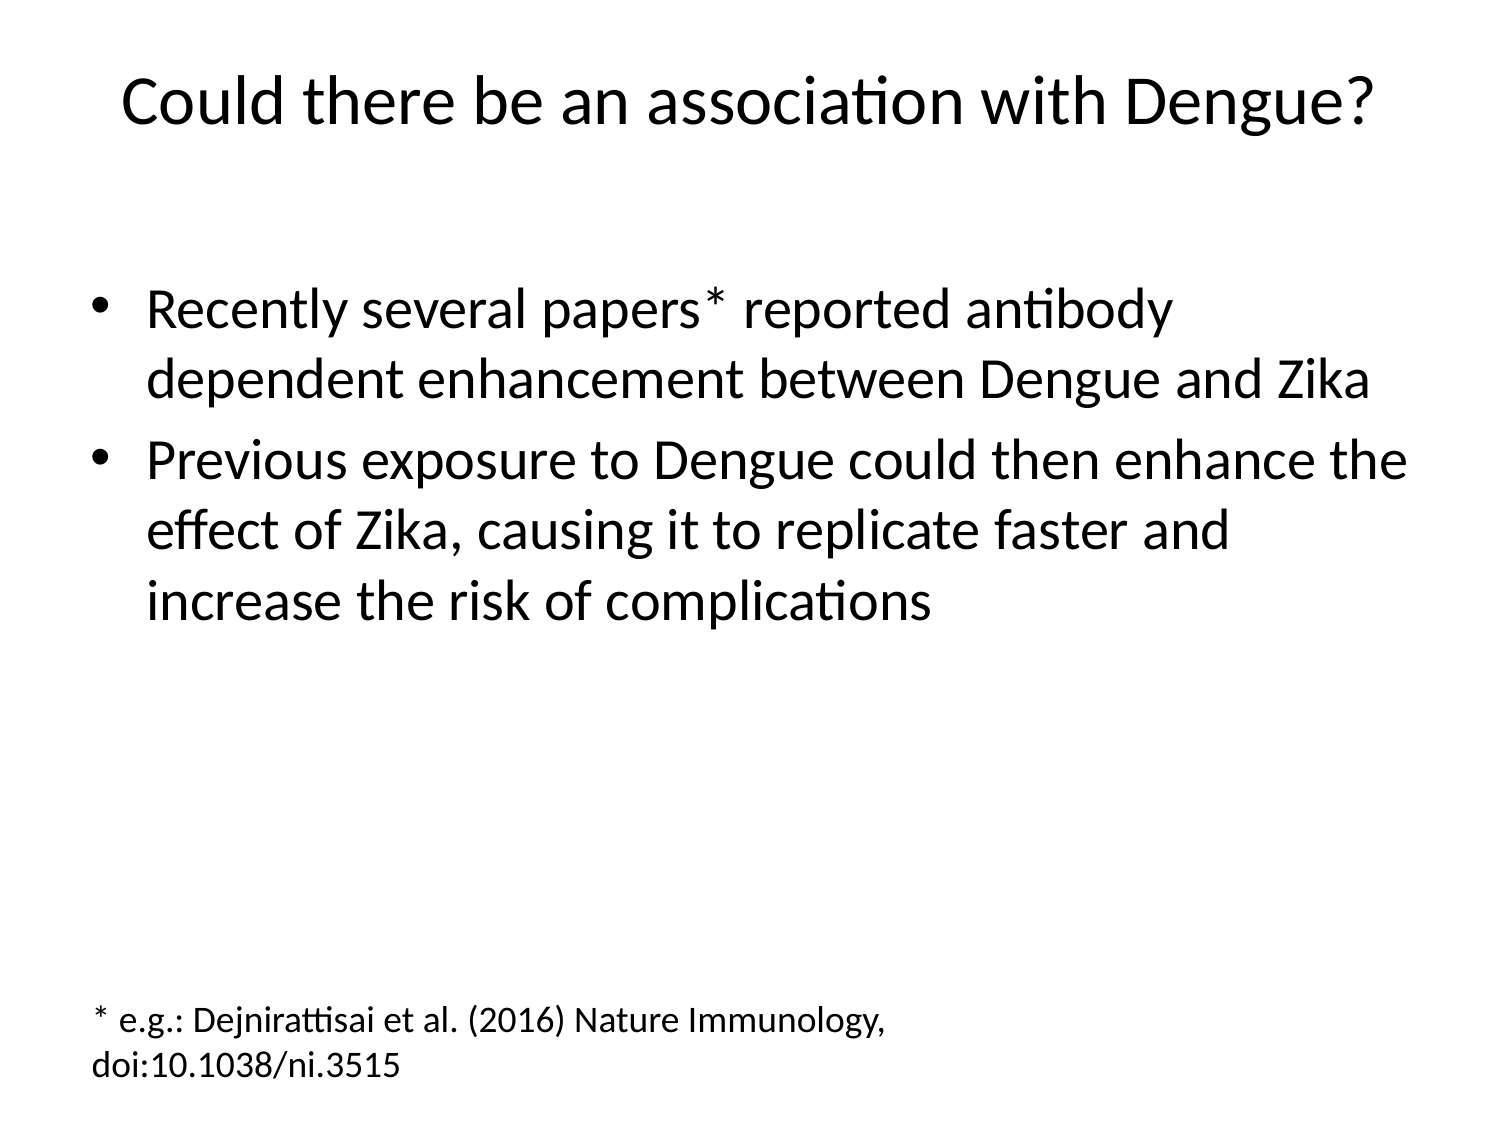

# Could there be an association with Dengue?
Recently several papers* reported antibody dependent enhancement between Dengue and Zika
Previous exposure to Dengue could then enhance the effect of Zika, causing it to replicate faster and increase the risk of complications

* e.g.: Dejnirattisai et al. (2016) Nature Immunology, doi:10.1038/ni.3515